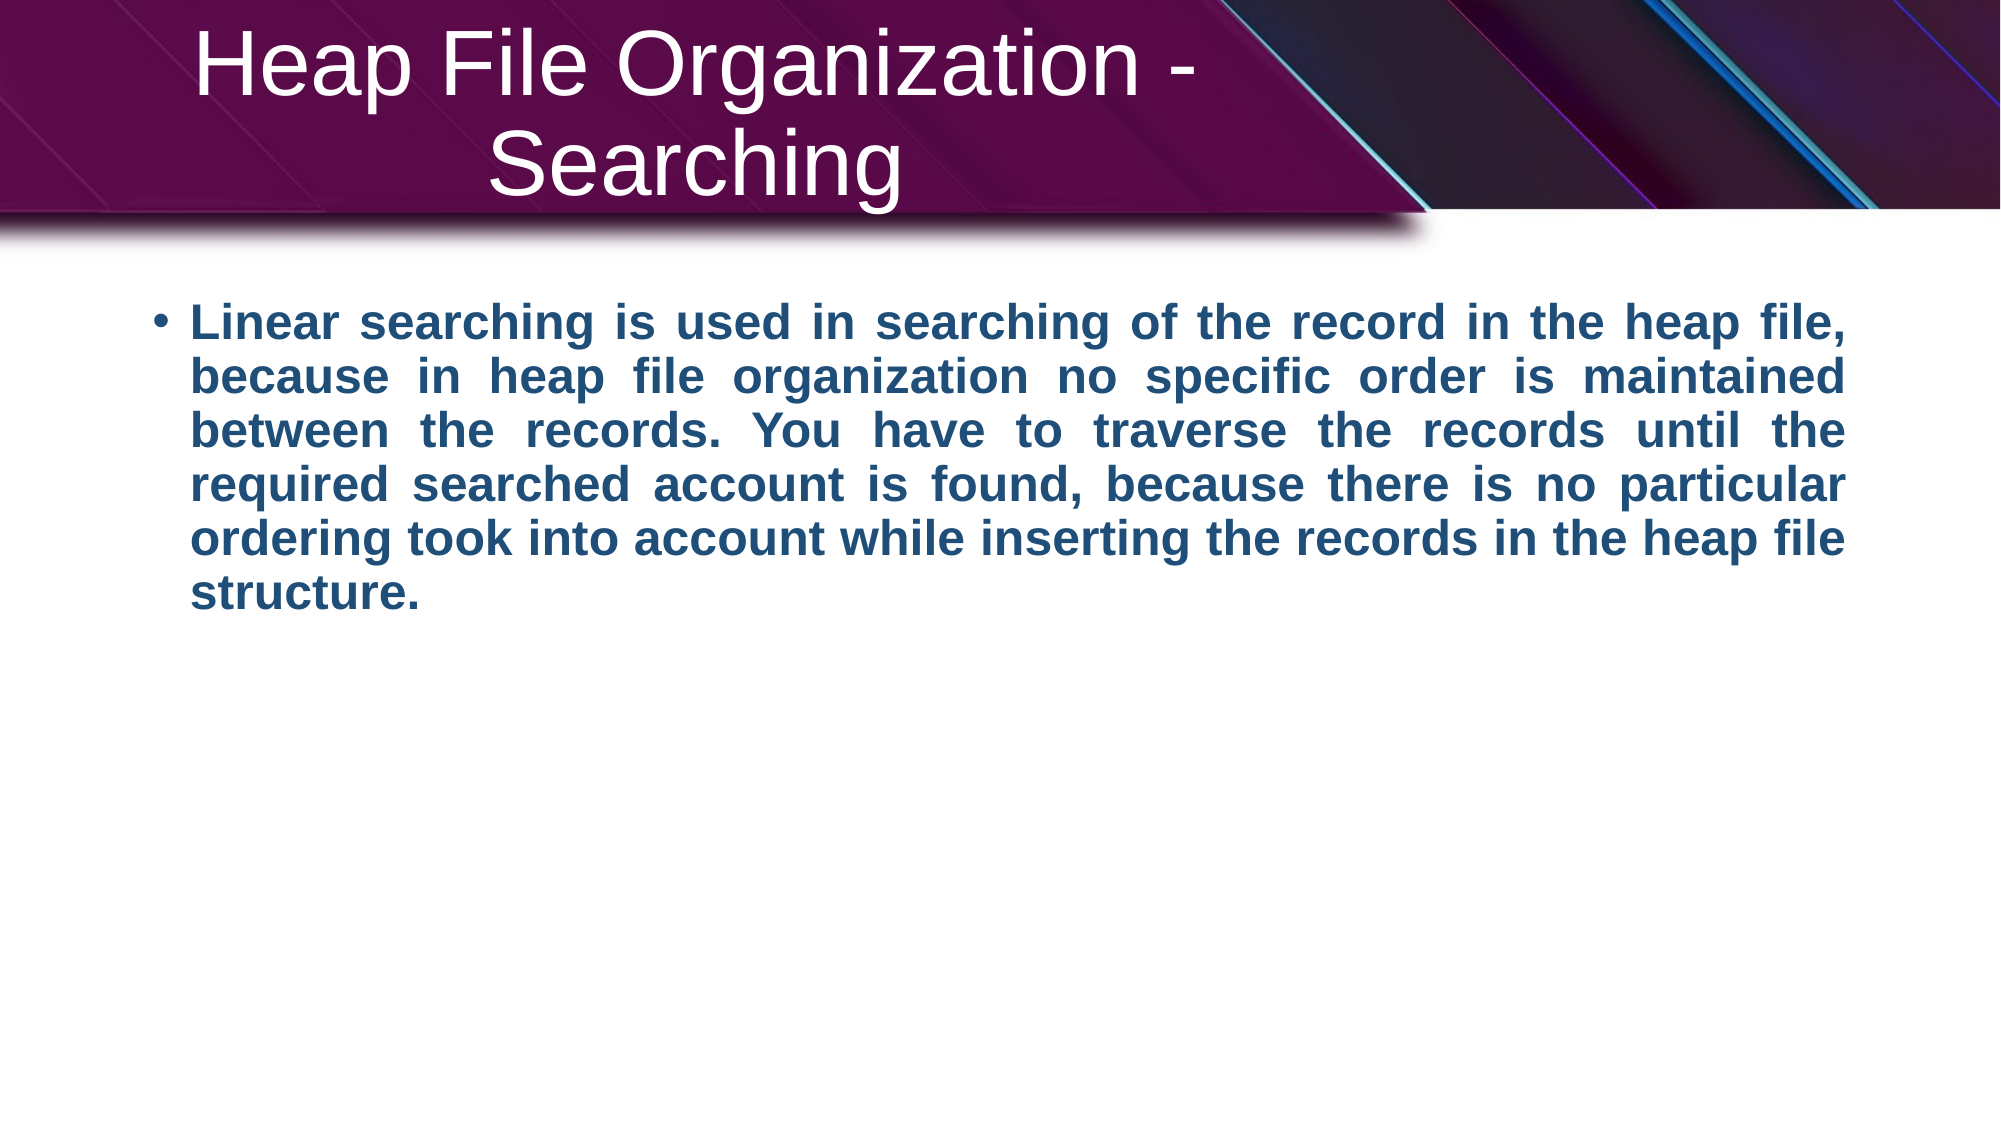

# Heap File Organization - Searching
Linear searching is used in searching of the record in the heap file, because in heap file organization no specific order is maintained between the records. You have to traverse the records until the required searched account is found, because there is no particular ordering took into account while inserting the records in the heap file structure.